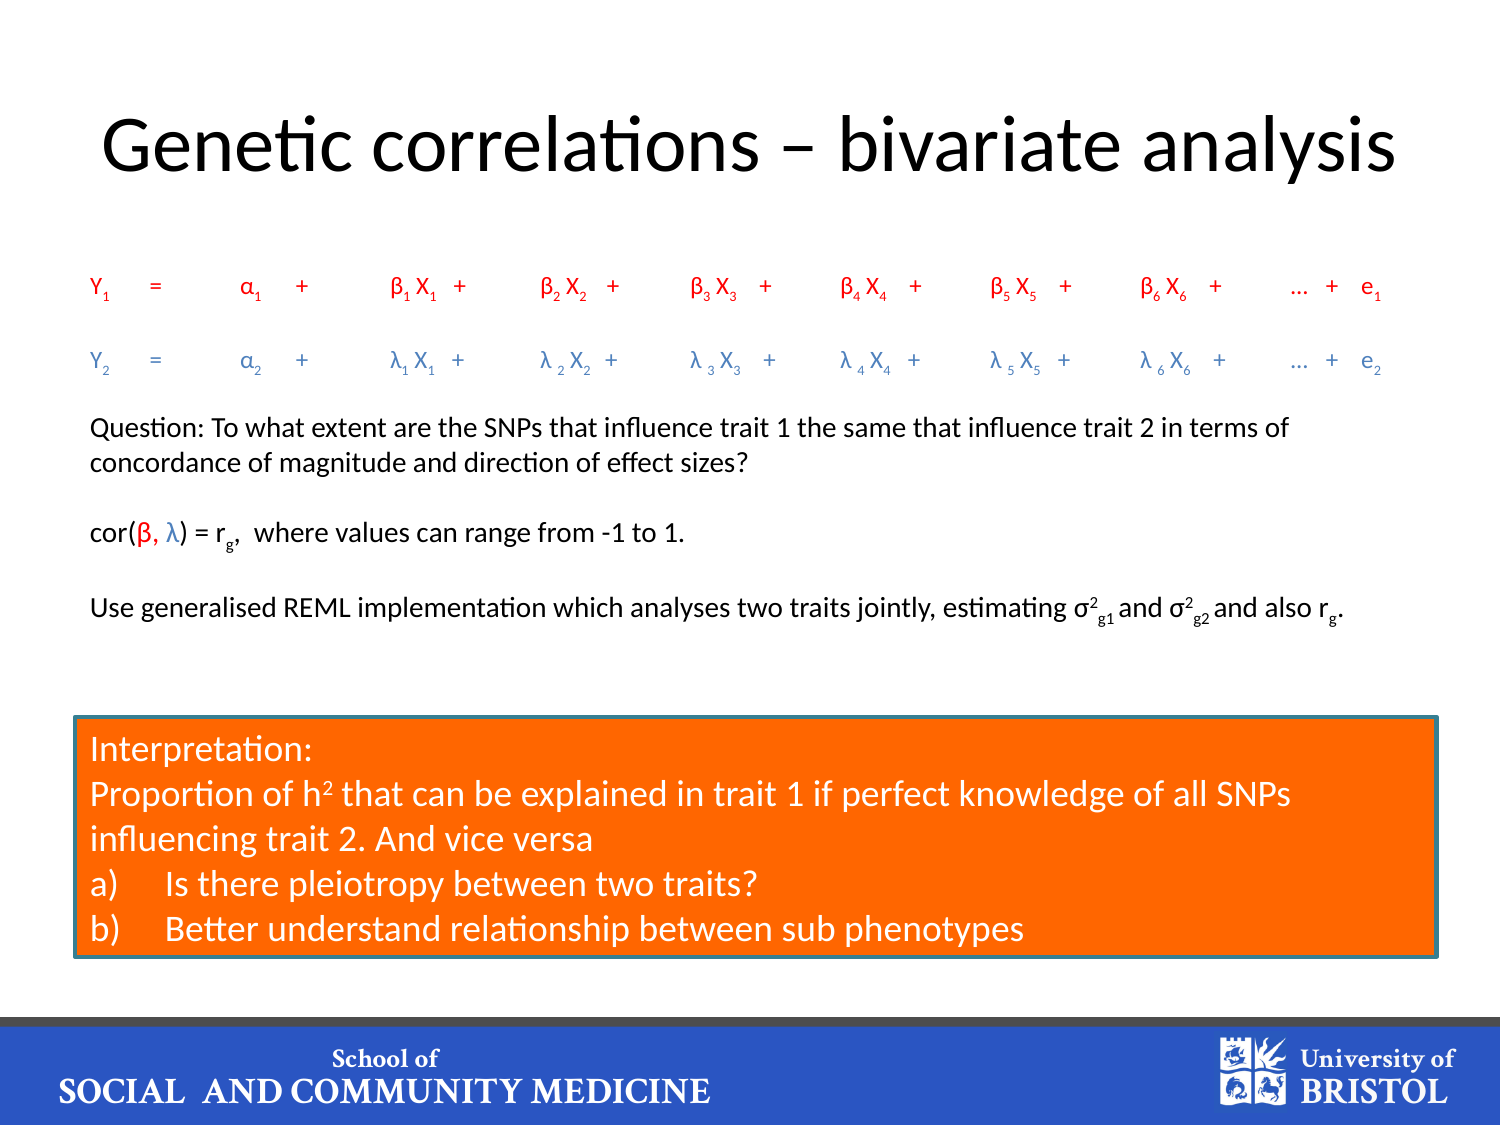

# Genetic correlations – bivariate analysis
Y1       =  	α1      + 	β1 X1   +  	β2 X2    +  	β3 X3    +  	β4 X4    +  	β5 X5    +  	β6 X6    + 	...   +    e1

Y2       =  	α2      + 	λ1 X1   +  	λ 2 X2   +  	λ 3 X3    +  	λ 4 X4   +  	λ 5 X5   + 	λ 6 X6    + 	...   +    e2

Question: To what extent are the SNPs that influence trait 1 the same that influence trait 2 in terms of concordance of magnitude and direction of effect sizes?

cor(β, λ) = rg,  where values can range from -1 to 1.

Use generalised REML implementation which analyses two traits jointly, estimating σ2g1 and σ2g2 and also rg.

Interpretation:
Proportion of h2 that can be explained in trait 1 if perfect knowledge of all SNPs influencing trait 2. And vice versa
Is there pleiotropy between two traits?
Better understand relationship between sub phenotypes